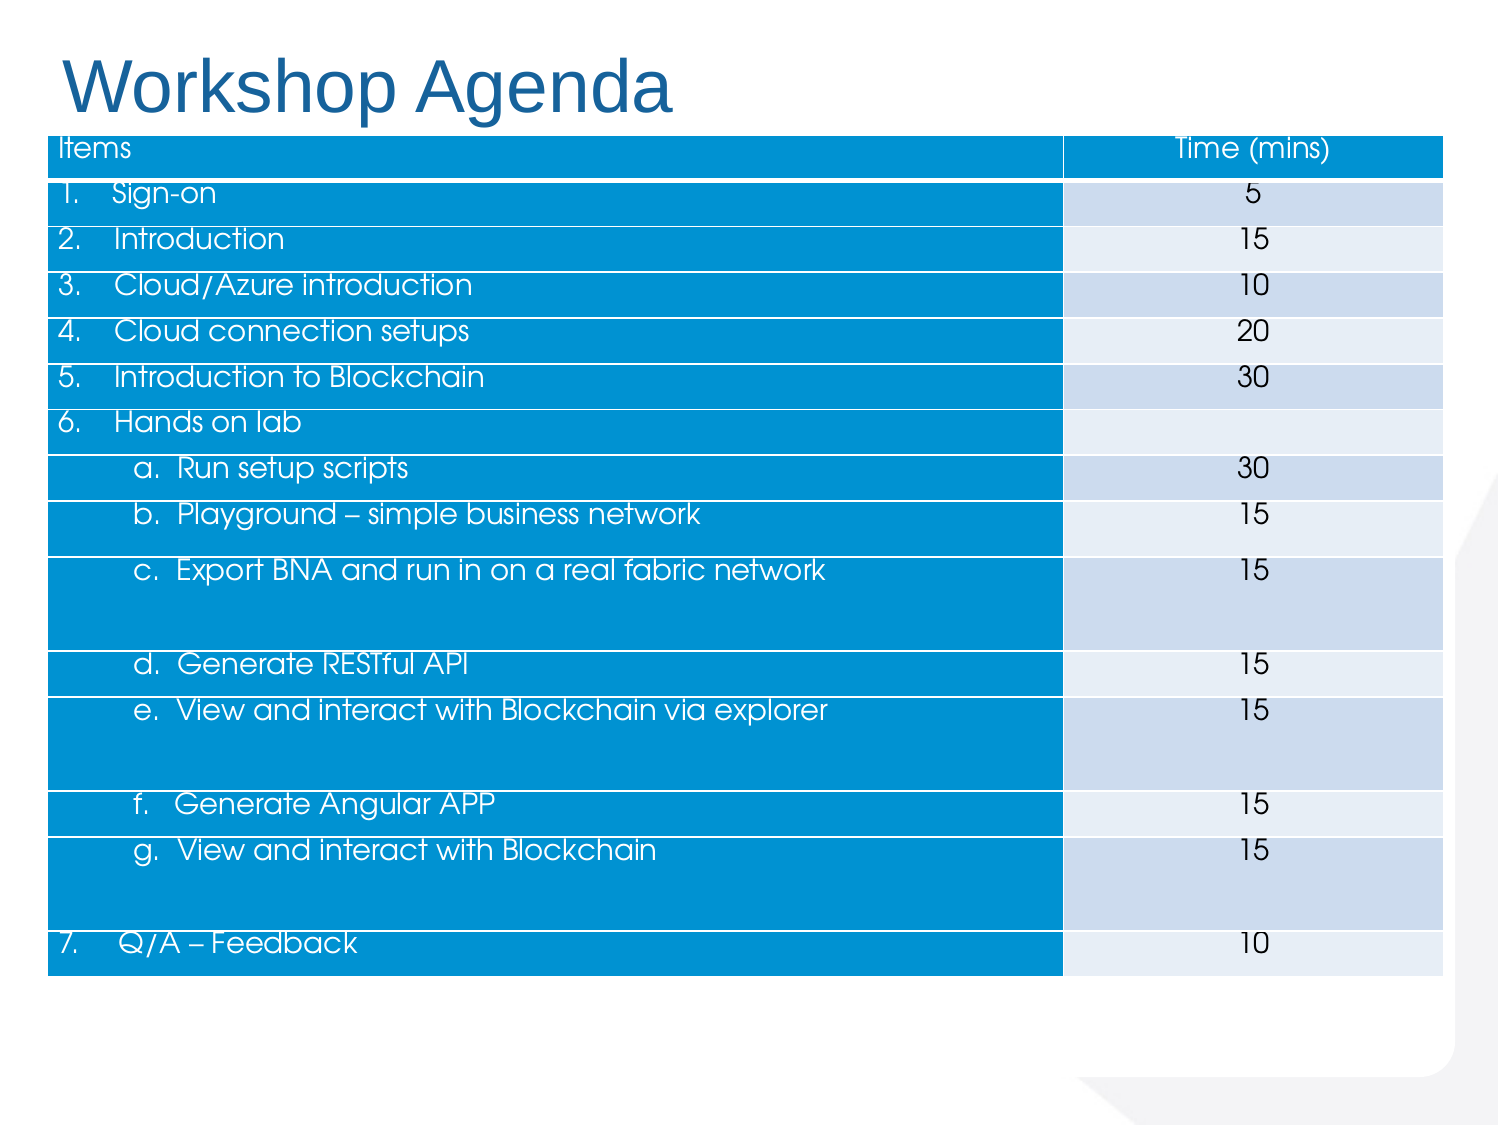

# Workshop Agenda
| Items | Time (mins) |
| --- | --- |
| 1. Sign-on | 5 |
| Introduction | 15 |
| 3. Cloud/Azure introduction | 10 |
| 4. Cloud connection setups | 20 |
| 5. Introduction to Blockchain | 30 |
| 6. Hands on lab |  |
| a. Run setup scripts | 30 |
| b. Playground – simple business network | 15 |
| c. Export BNA and run in on a real fabric network | 15 |
| d. Generate RESTful API | 15 |
| e. View and interact with Blockchain via explorer | 15 |
| f. Generate Angular APP | 15 |
| g. View and interact with Blockchain | 15 |
| 7. Q/A – Feedback | 10 |